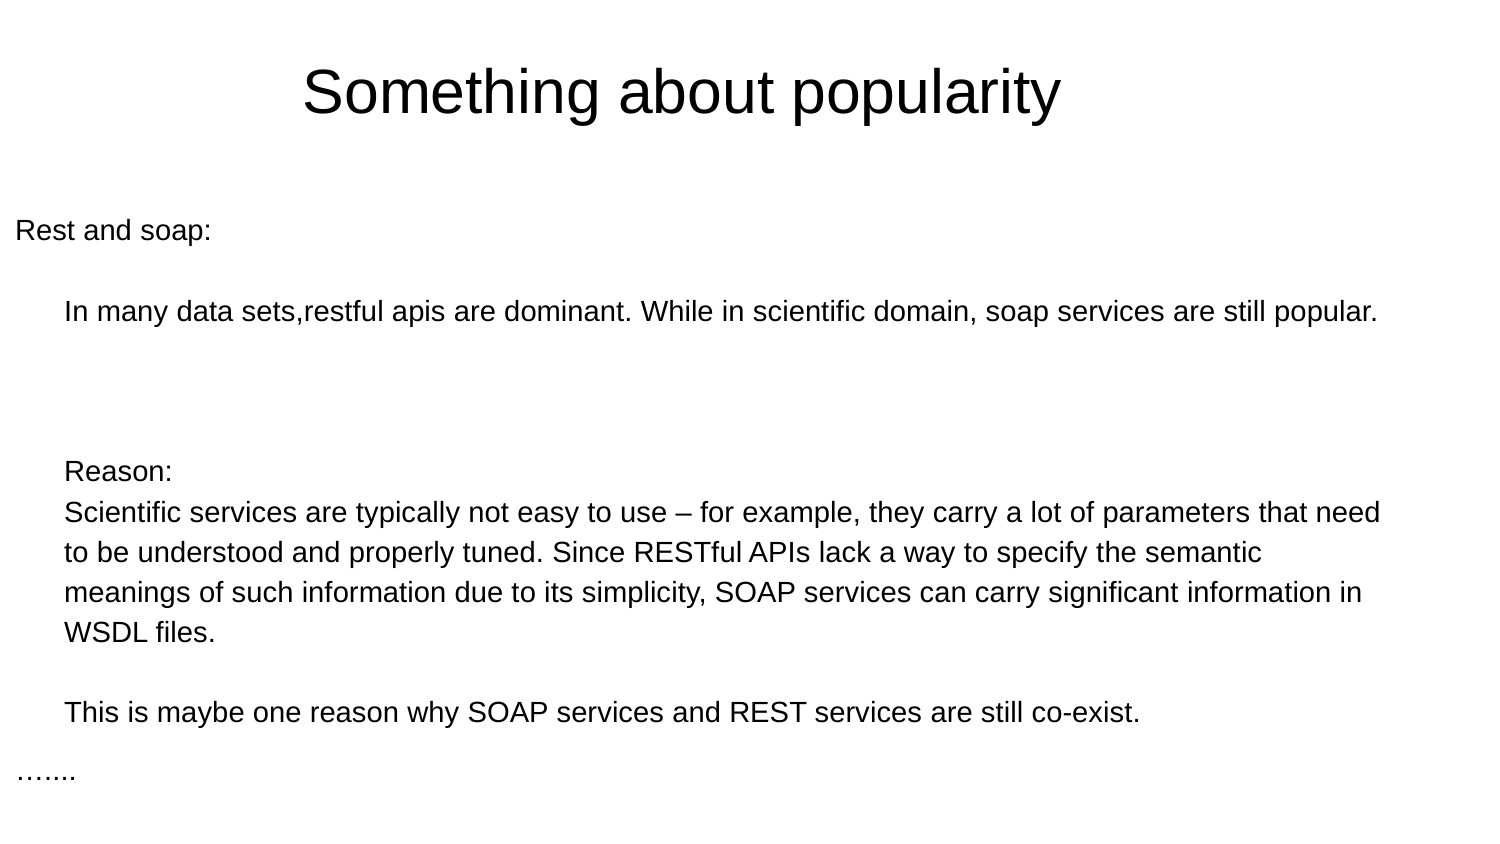

Rest and soap:

# Something about popularity
In many data sets,restful apis are dominant. While in scientific domain, soap services are still popular.

Reason:
Scientific services are typically not easy to use – for example, they carry a lot of parameters that need to be understood and properly tuned. Since RESTful APIs lack a way to specify the semantic meanings of such information due to its simplicity, SOAP services can carry significant information in WSDL files.

This is maybe one reason why SOAP services and REST services are still co-exist.

…....